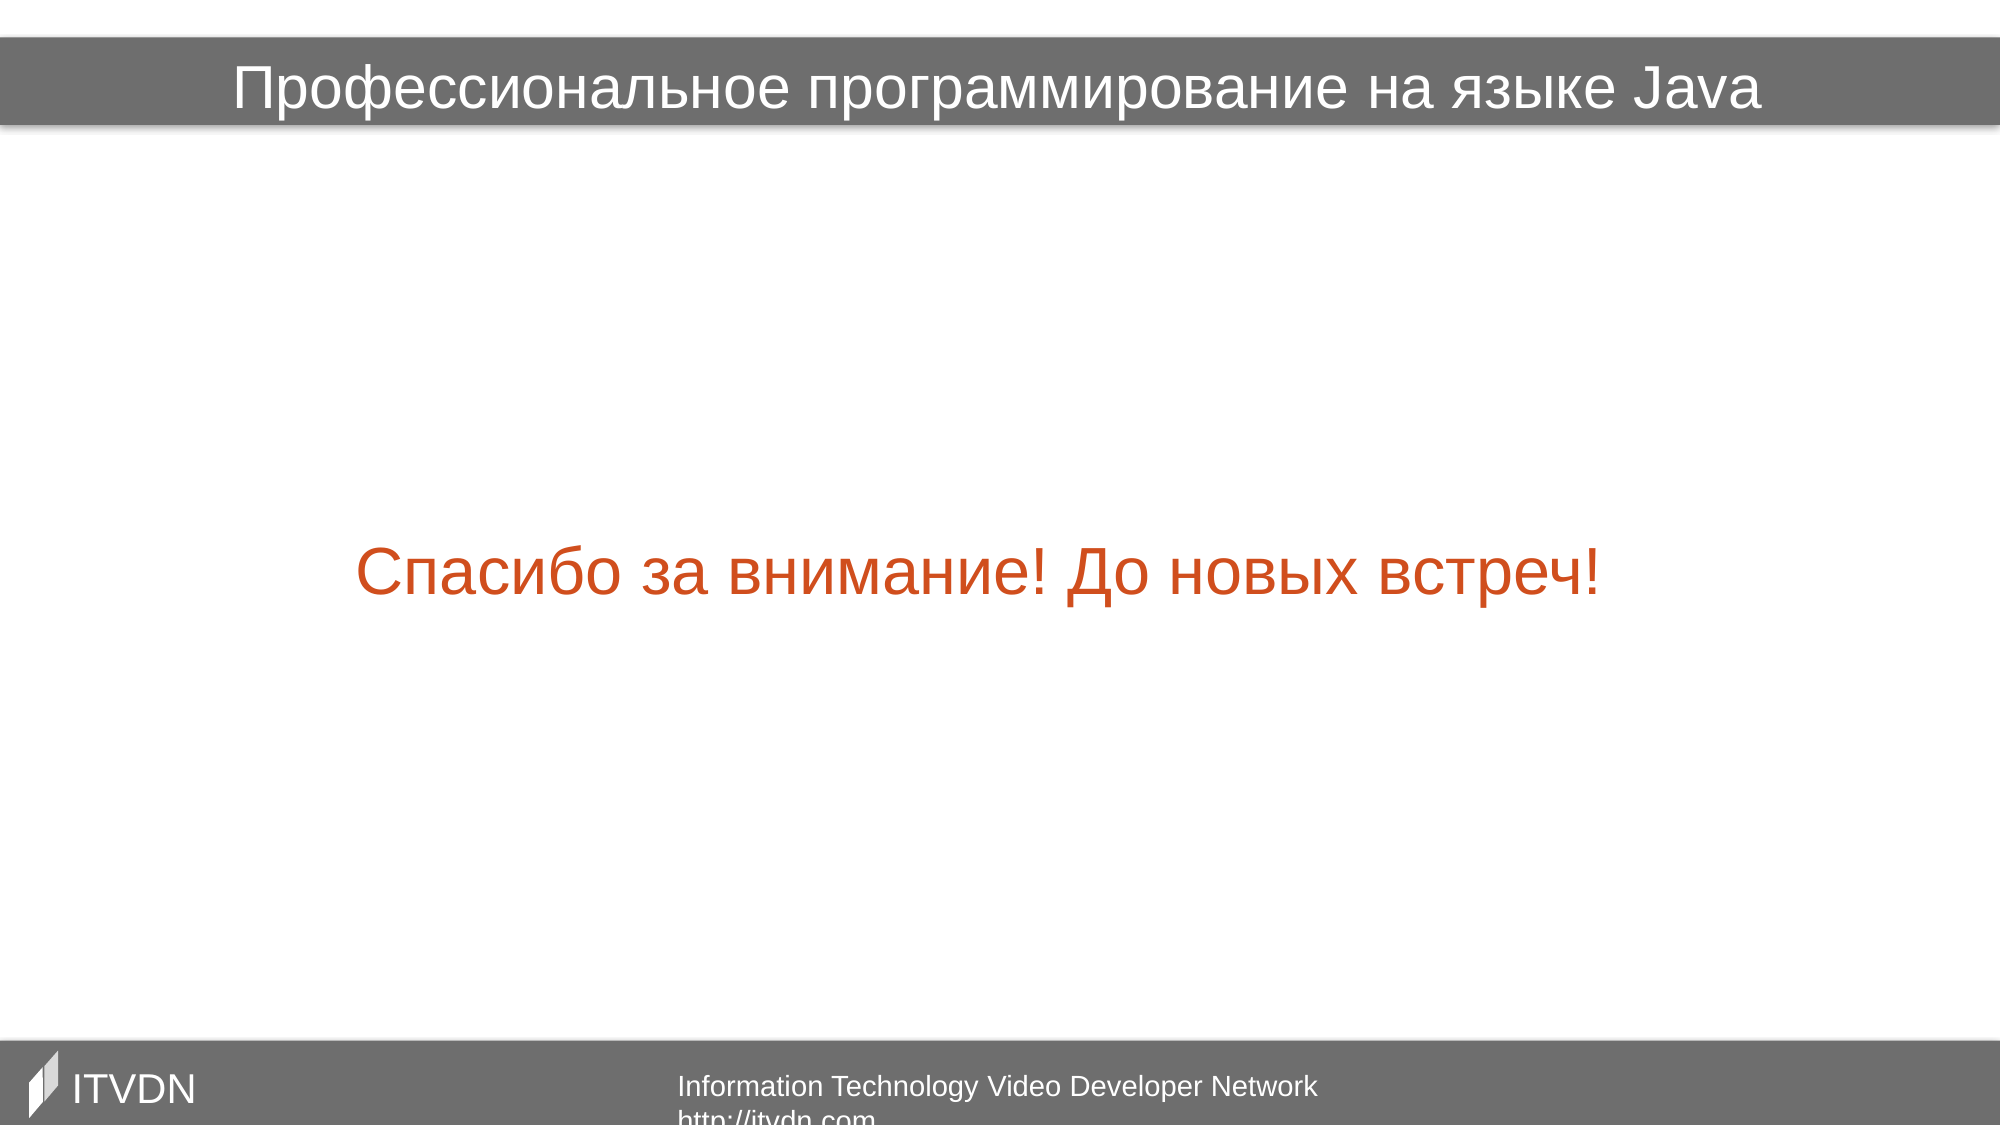

Профессиональное программирование на языке Java
Спасибо за внимание! До новых встреч!

ITVDN
Information Technology Video Developer Network                                                       http://itvdn.com